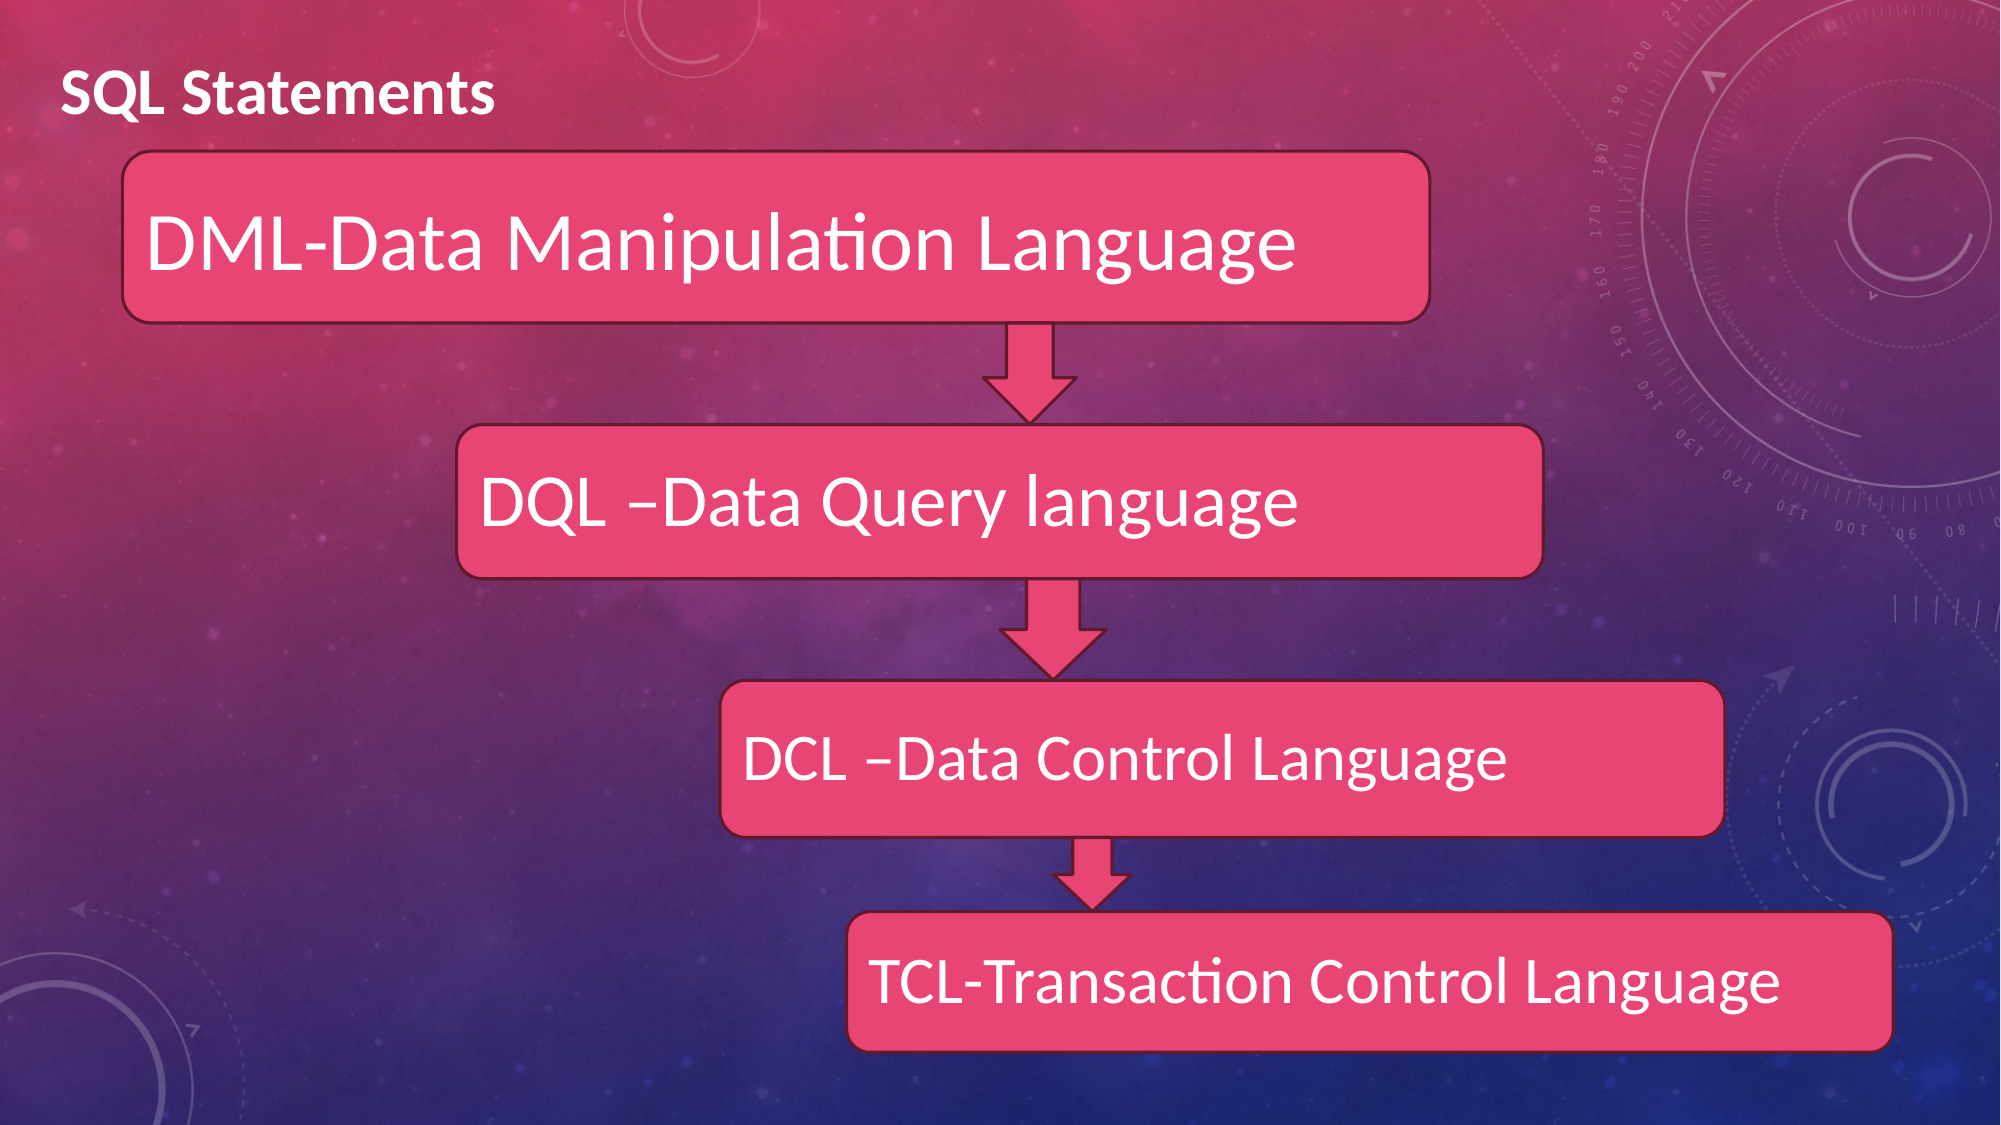

# SQL Statements
DML-Data Manipulation Language

DQL –Data Query language

DCL –Data Control Language

TCL-Transaction Control Language